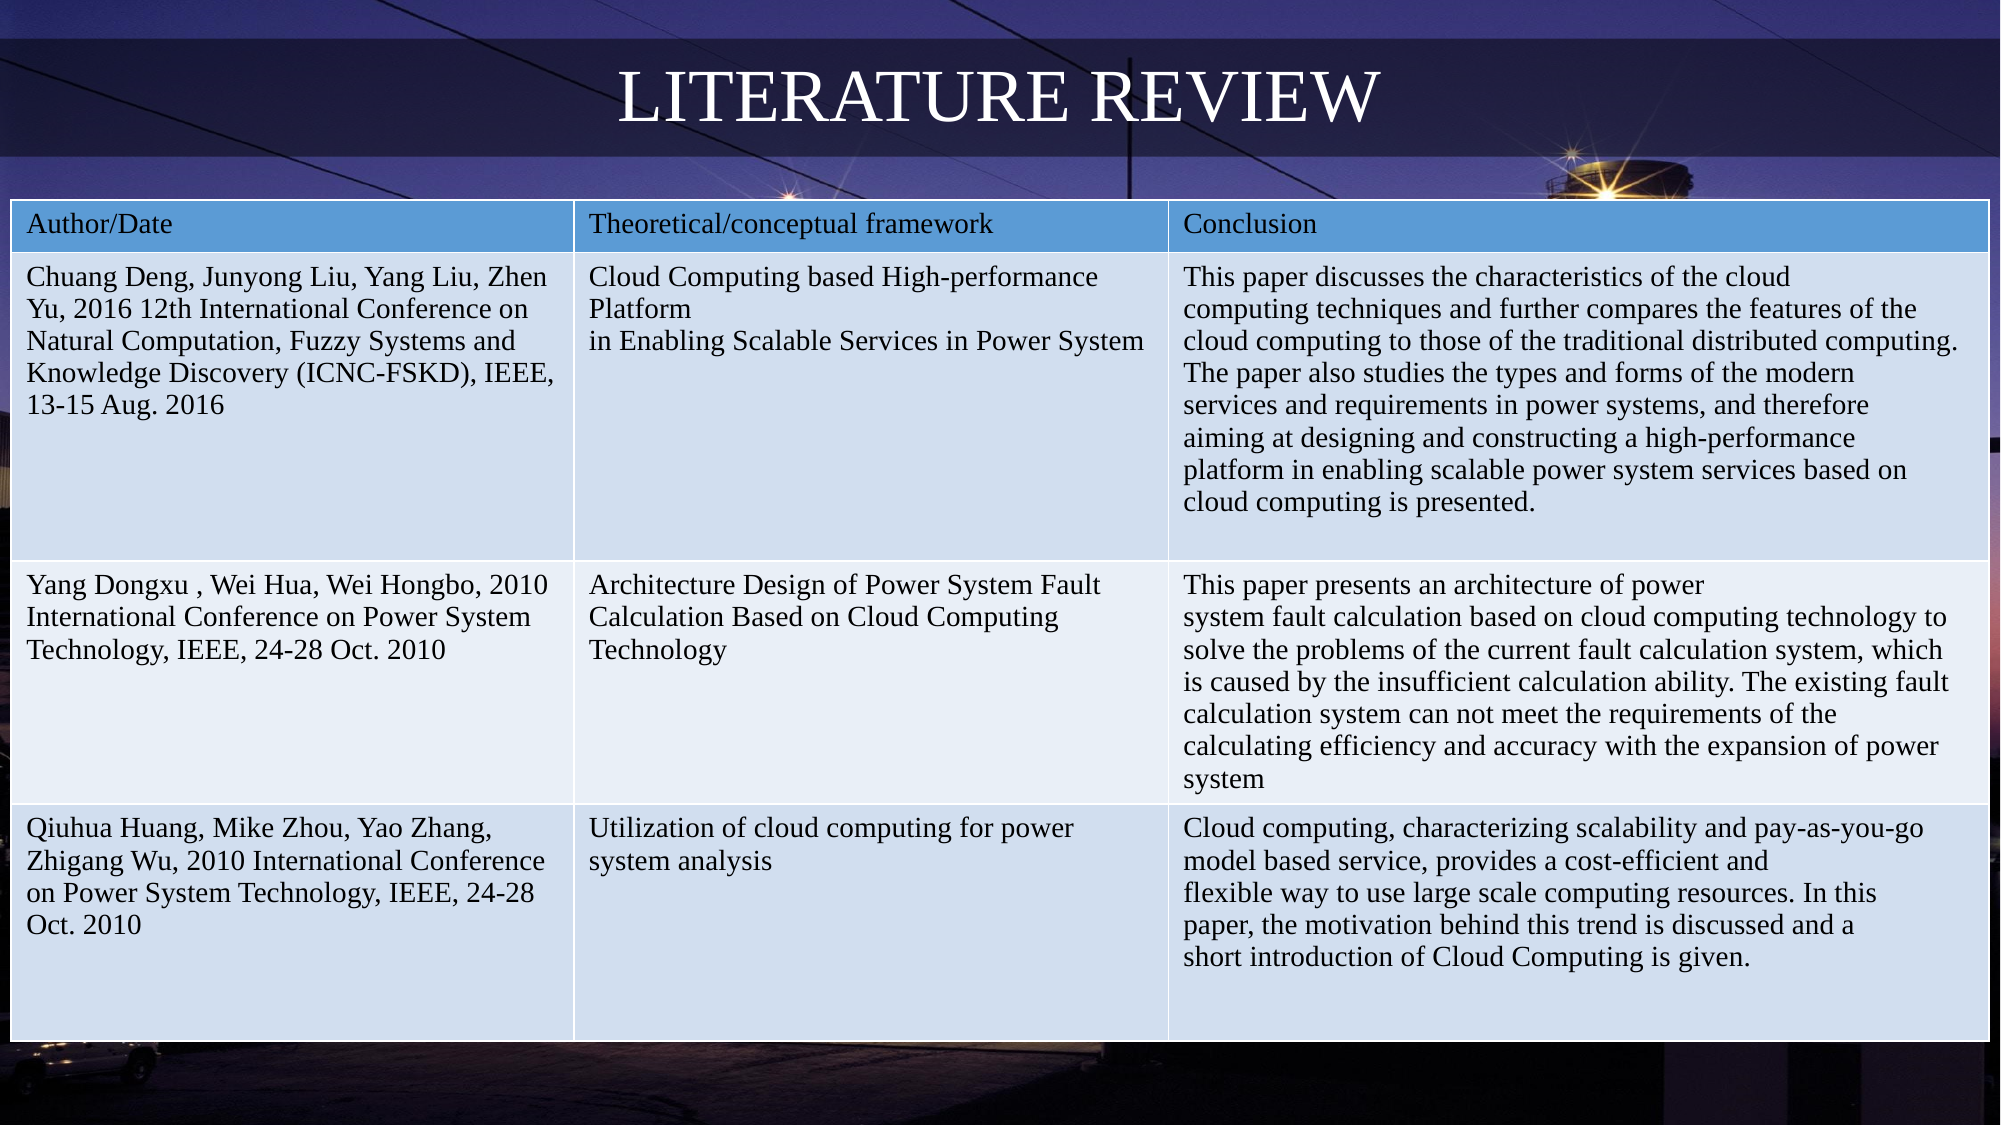

LITERATURE REVIEW
| Author/Date | Theoretical/conceptual framework | Conclusion |
| --- | --- | --- |
| Chuang Deng, Junyong Liu, Yang Liu, Zhen Yu, 2016 12th International Conference on Natural Computation, Fuzzy Systems and Knowledge Discovery (ICNC-FSKD), IEEE, 13-15 Aug. 2016 | Cloud Computing based High-performance Platform in Enabling Scalable Services in Power System | This paper discusses the characteristics of the cloud computing techniques and further compares the features of the cloud computing to those of the traditional distributed computing. The paper also studies the types and forms of the modern services and requirements in power systems, and therefore aiming at designing and constructing a high-performance platform in enabling scalable power system services based on cloud computing is presented. |
| Yang Dongxu , Wei Hua, Wei Hongbo, 2010 International Conference on Power System Technology, IEEE, 24-28 Oct. 2010 | Architecture Design of Power System Fault Calculation Based on Cloud Computing Technology | This paper presents an architecture of power system fault calculation based on cloud computing technology to solve the problems of the current fault calculation system, which is caused by the insufficient calculation ability. The existing fault calculation system can not meet the requirements of the calculating efficiency and accuracy with the expansion of power system |
| Qiuhua Huang, Mike Zhou, Yao Zhang, Zhigang Wu, 2010 International Conference on Power System Technology, IEEE, 24-28 Oct. 2010 | Utilization of cloud computing for power system analysis | Cloud computing, characterizing scalability and pay-as-you-go model based service, provides a cost-efficient and flexible way to use large scale computing resources. In this paper, the motivation behind this trend is discussed and a short introduction of Cloud Computing is given. |